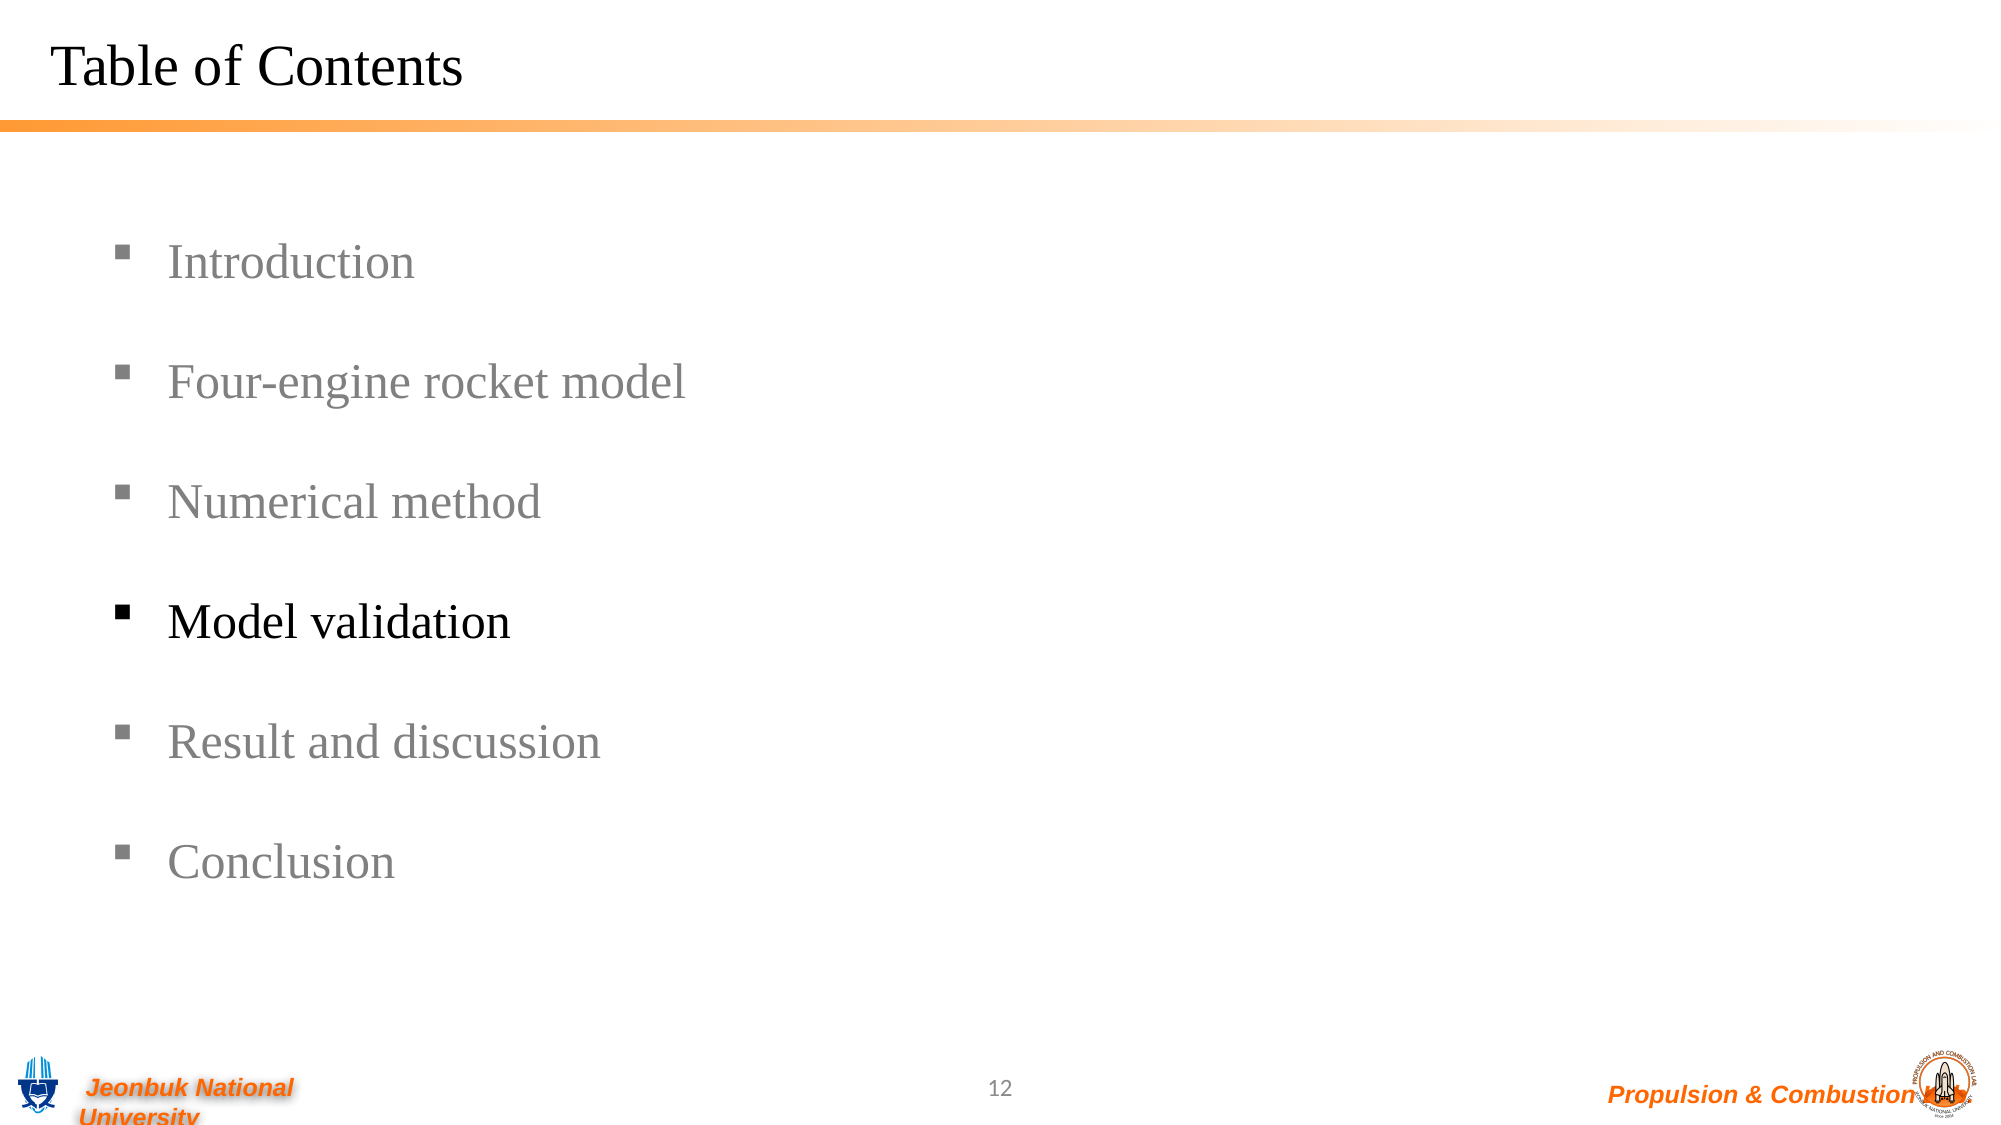

Table of Contents
Introduction

Four-engine rocket model

Numerical method

Model validation

Result and discussion

Conclusion
12